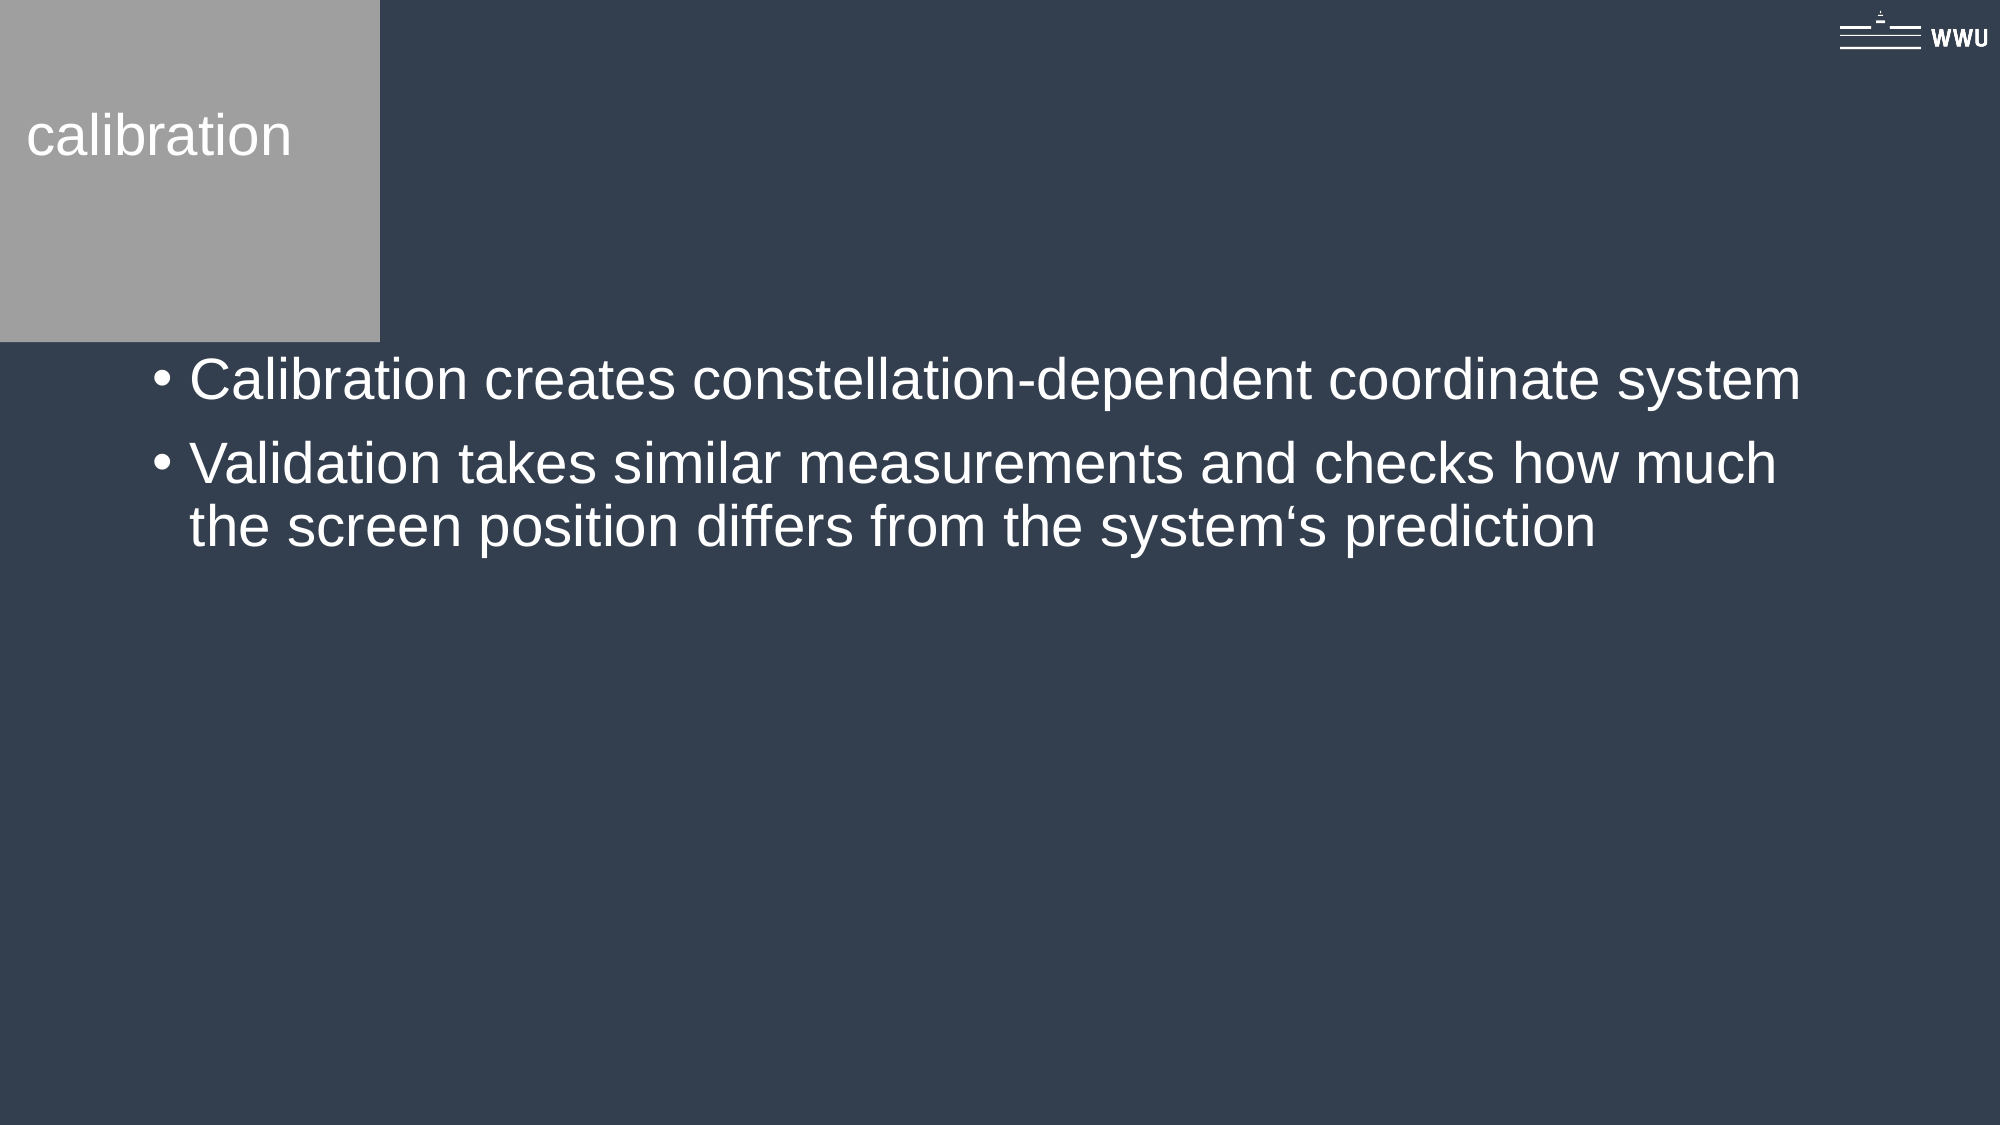

calibration
Calibration creates constellation-dependent coordinate system
Validation takes similar measurements and checks how much the screen position differs from the system‘s prediction